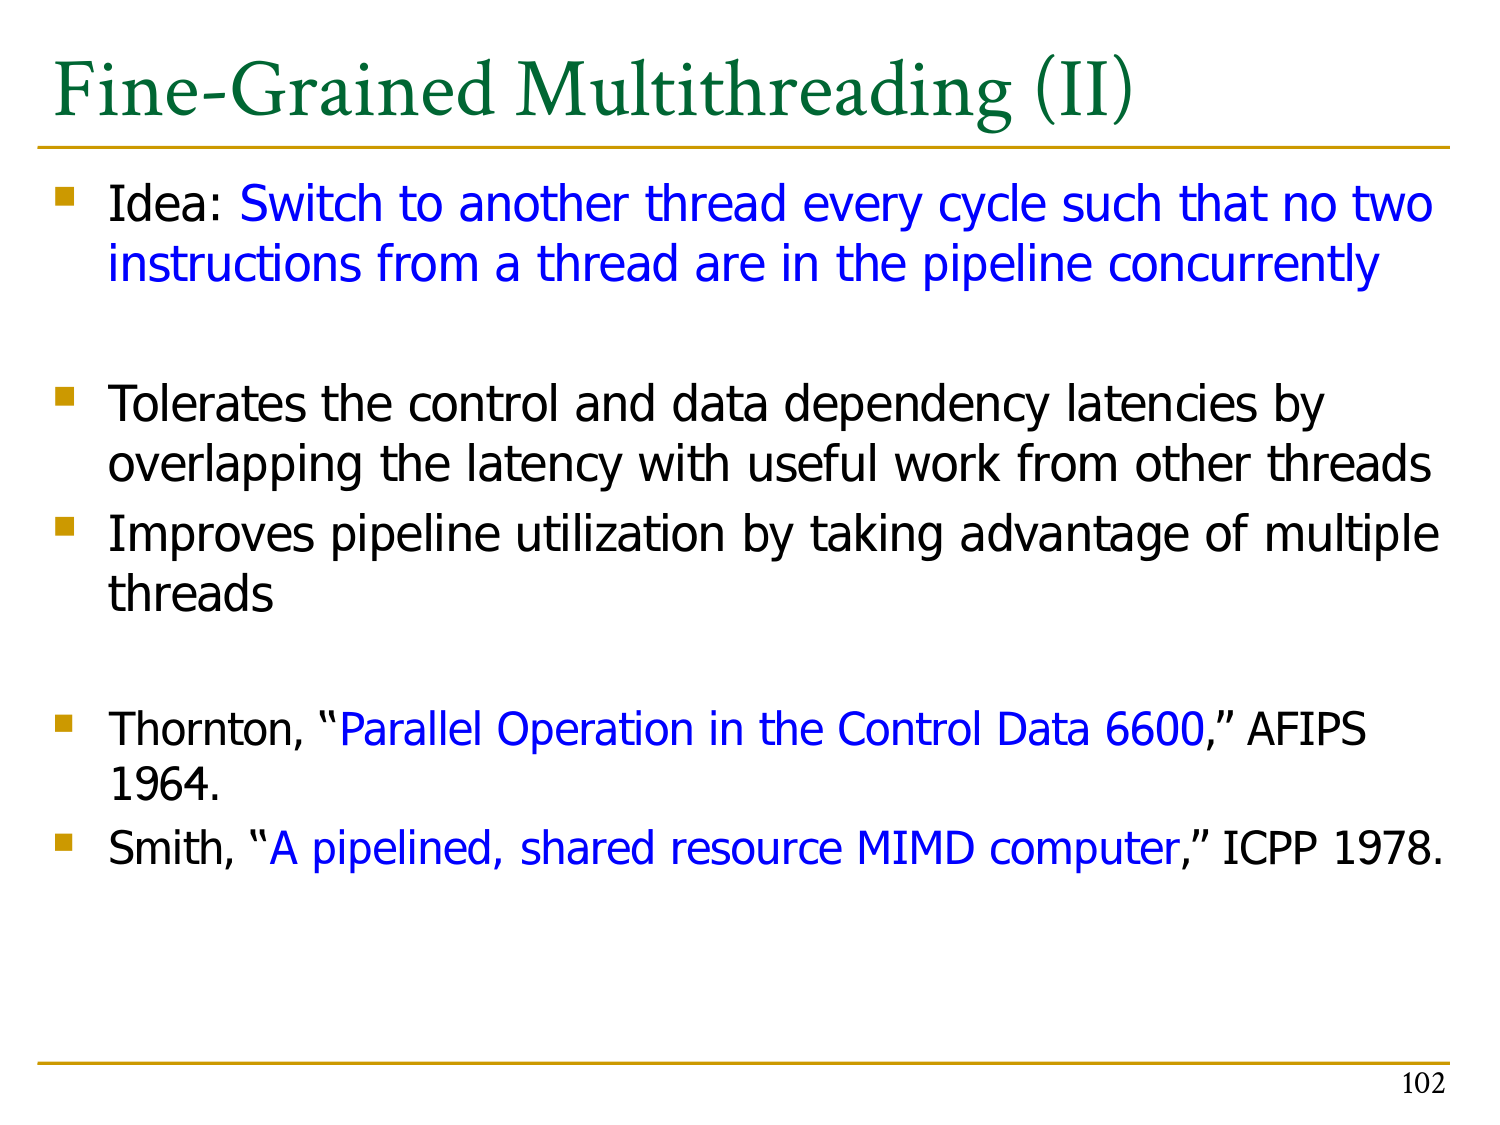

# Fine-Grained Multithreading (II)
Idea: Switch to another thread every cycle such that no two instructions from a thread are in the pipeline concurrently

Tolerates the control and data dependency latencies by overlapping the latency with useful work from other threads
Improves pipeline utilization by taking advantage of multiple threads

Thornton, “Parallel Operation in the Control Data 6600,” AFIPS 1964.
Smith, “A pipelined, shared resource MIMD computer,” ICPP 1978.

102